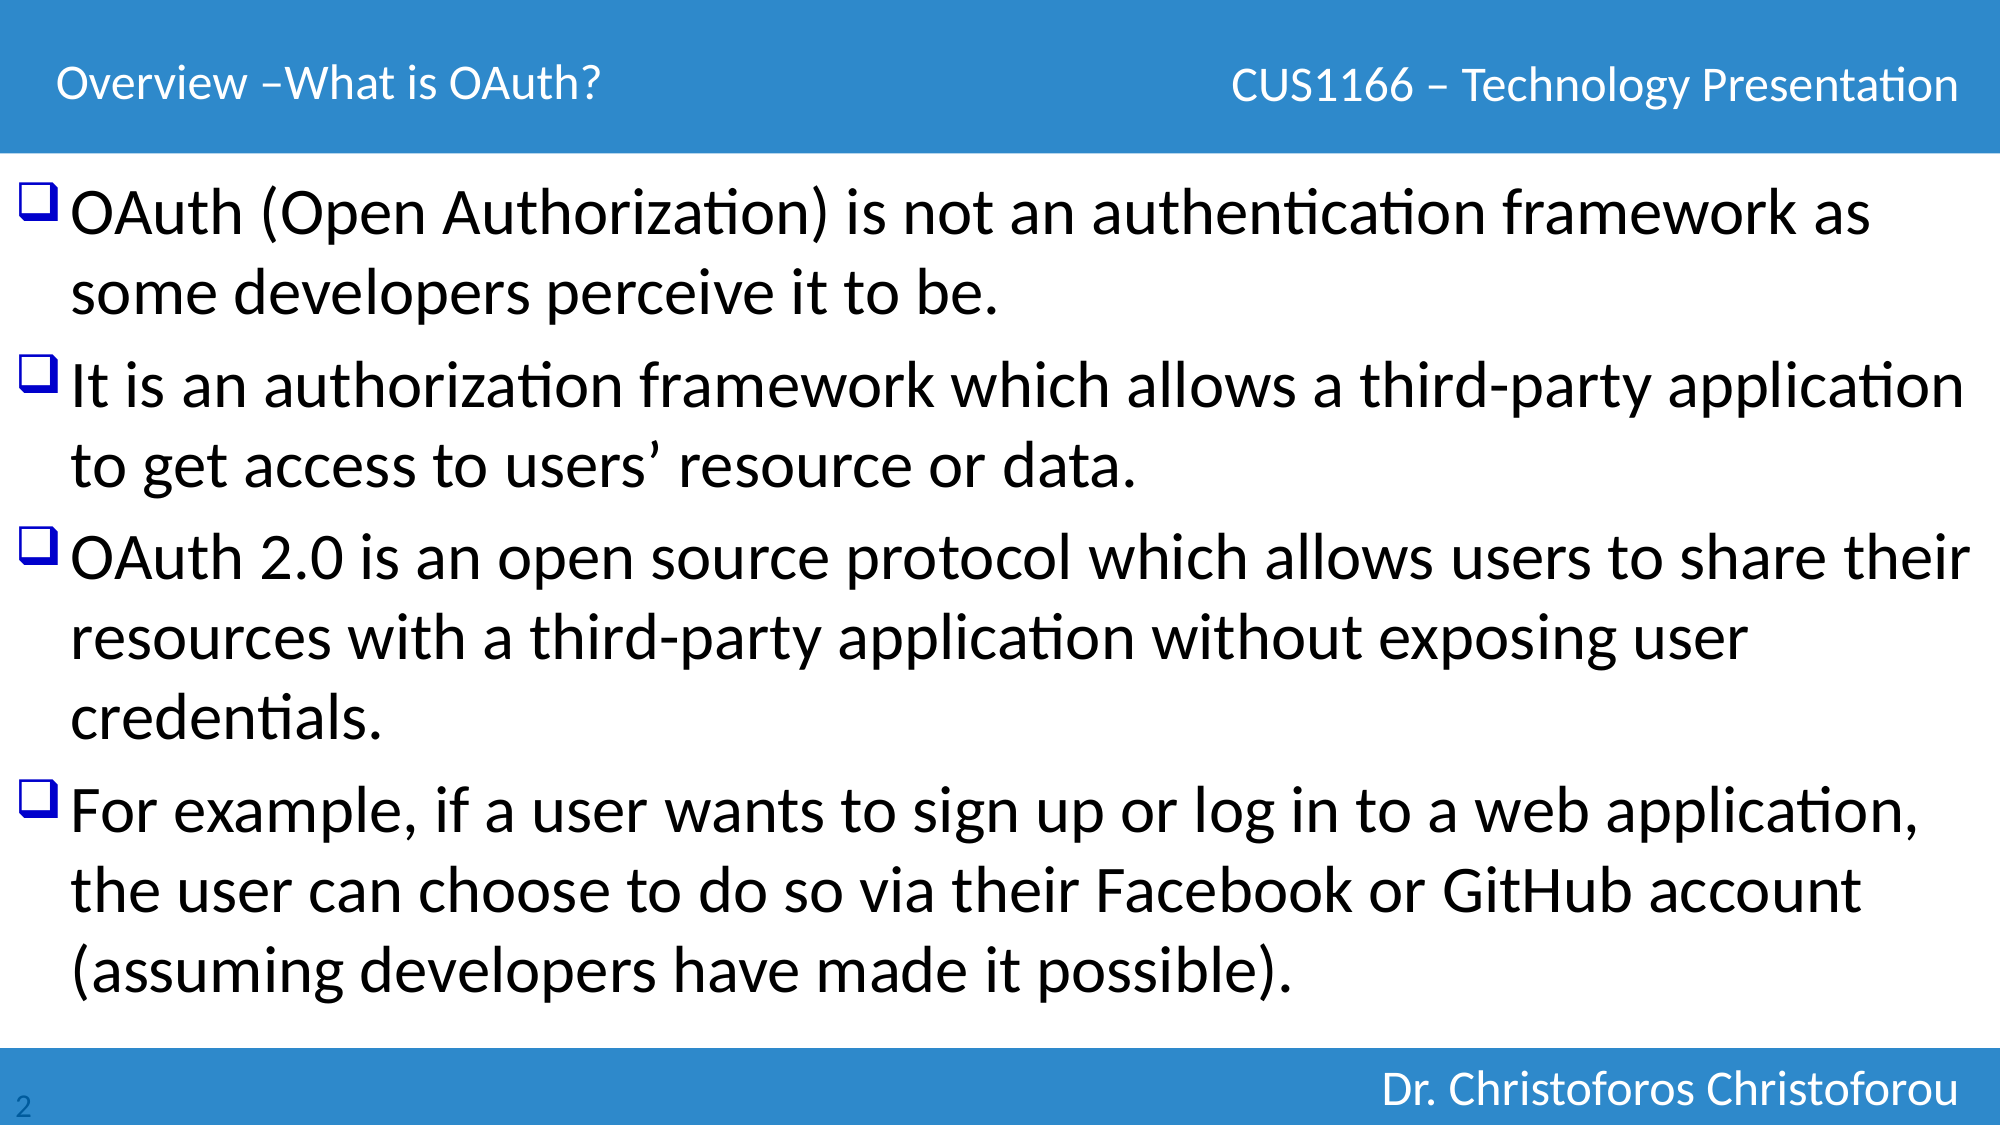

Overview –What is OAuth?
OAuth (Open Authorization) is not an authentication framework as some developers perceive it to be.
It is an authorization framework which allows a third-party application to get access to users’ resource or data.
OAuth 2.0 is an open source protocol which allows users to share their resources with a third-party application without exposing user credentials.
For example, if a user wants to sign up or log in to a web application, the user can choose to do so via their Facebook or GitHub account (assuming developers have made it possible).